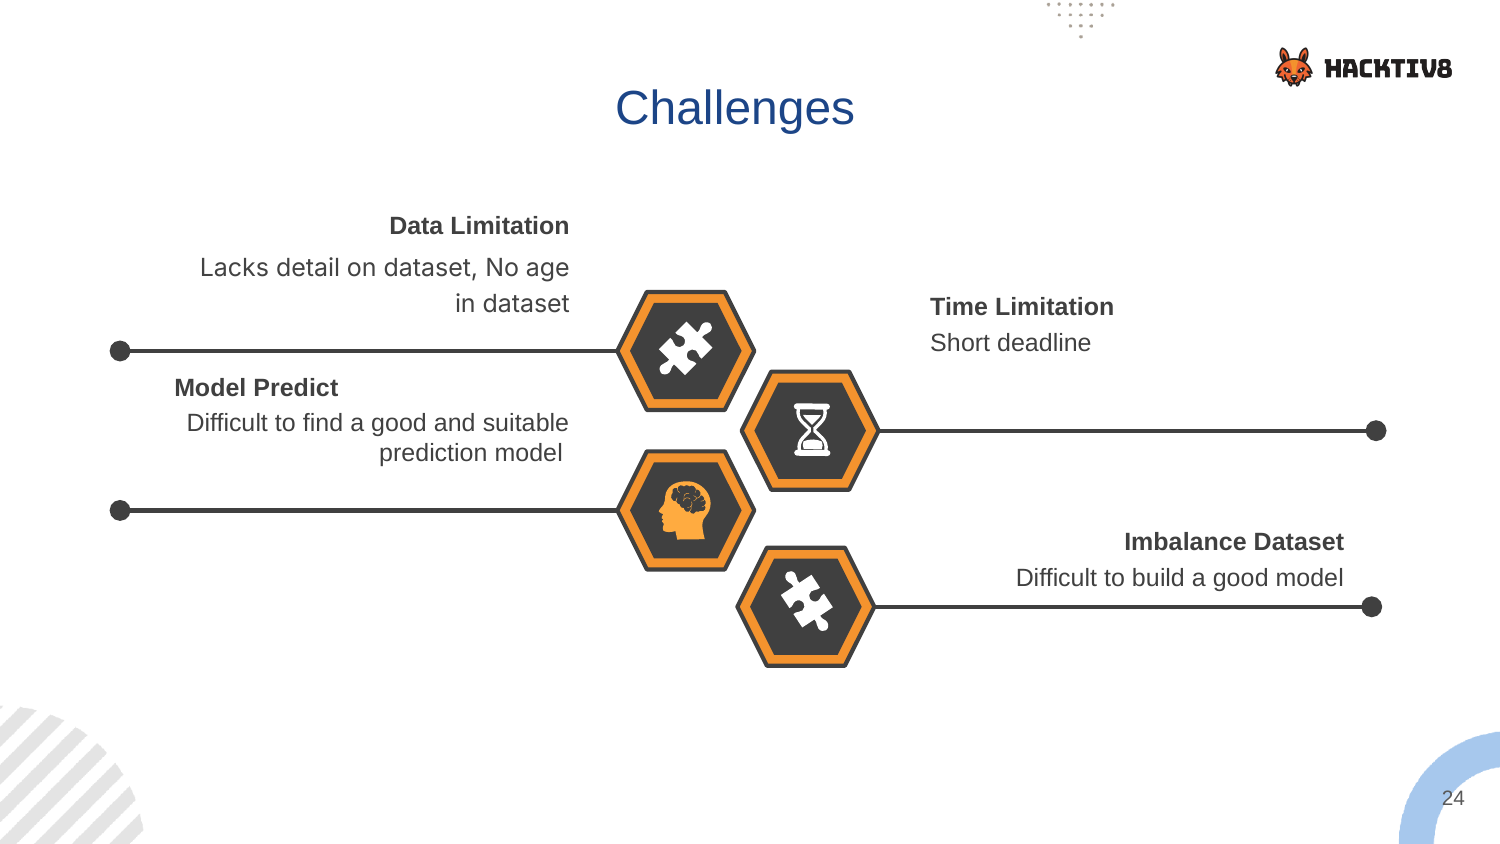

Challenges
Data Limitation
Lacks detail on dataset, No age in dataset
Time Limitation
Short deadline

Model Predict
Difficult to find a good and suitable prediction model

Imbalance Dataset
Difficult to build a good model

24